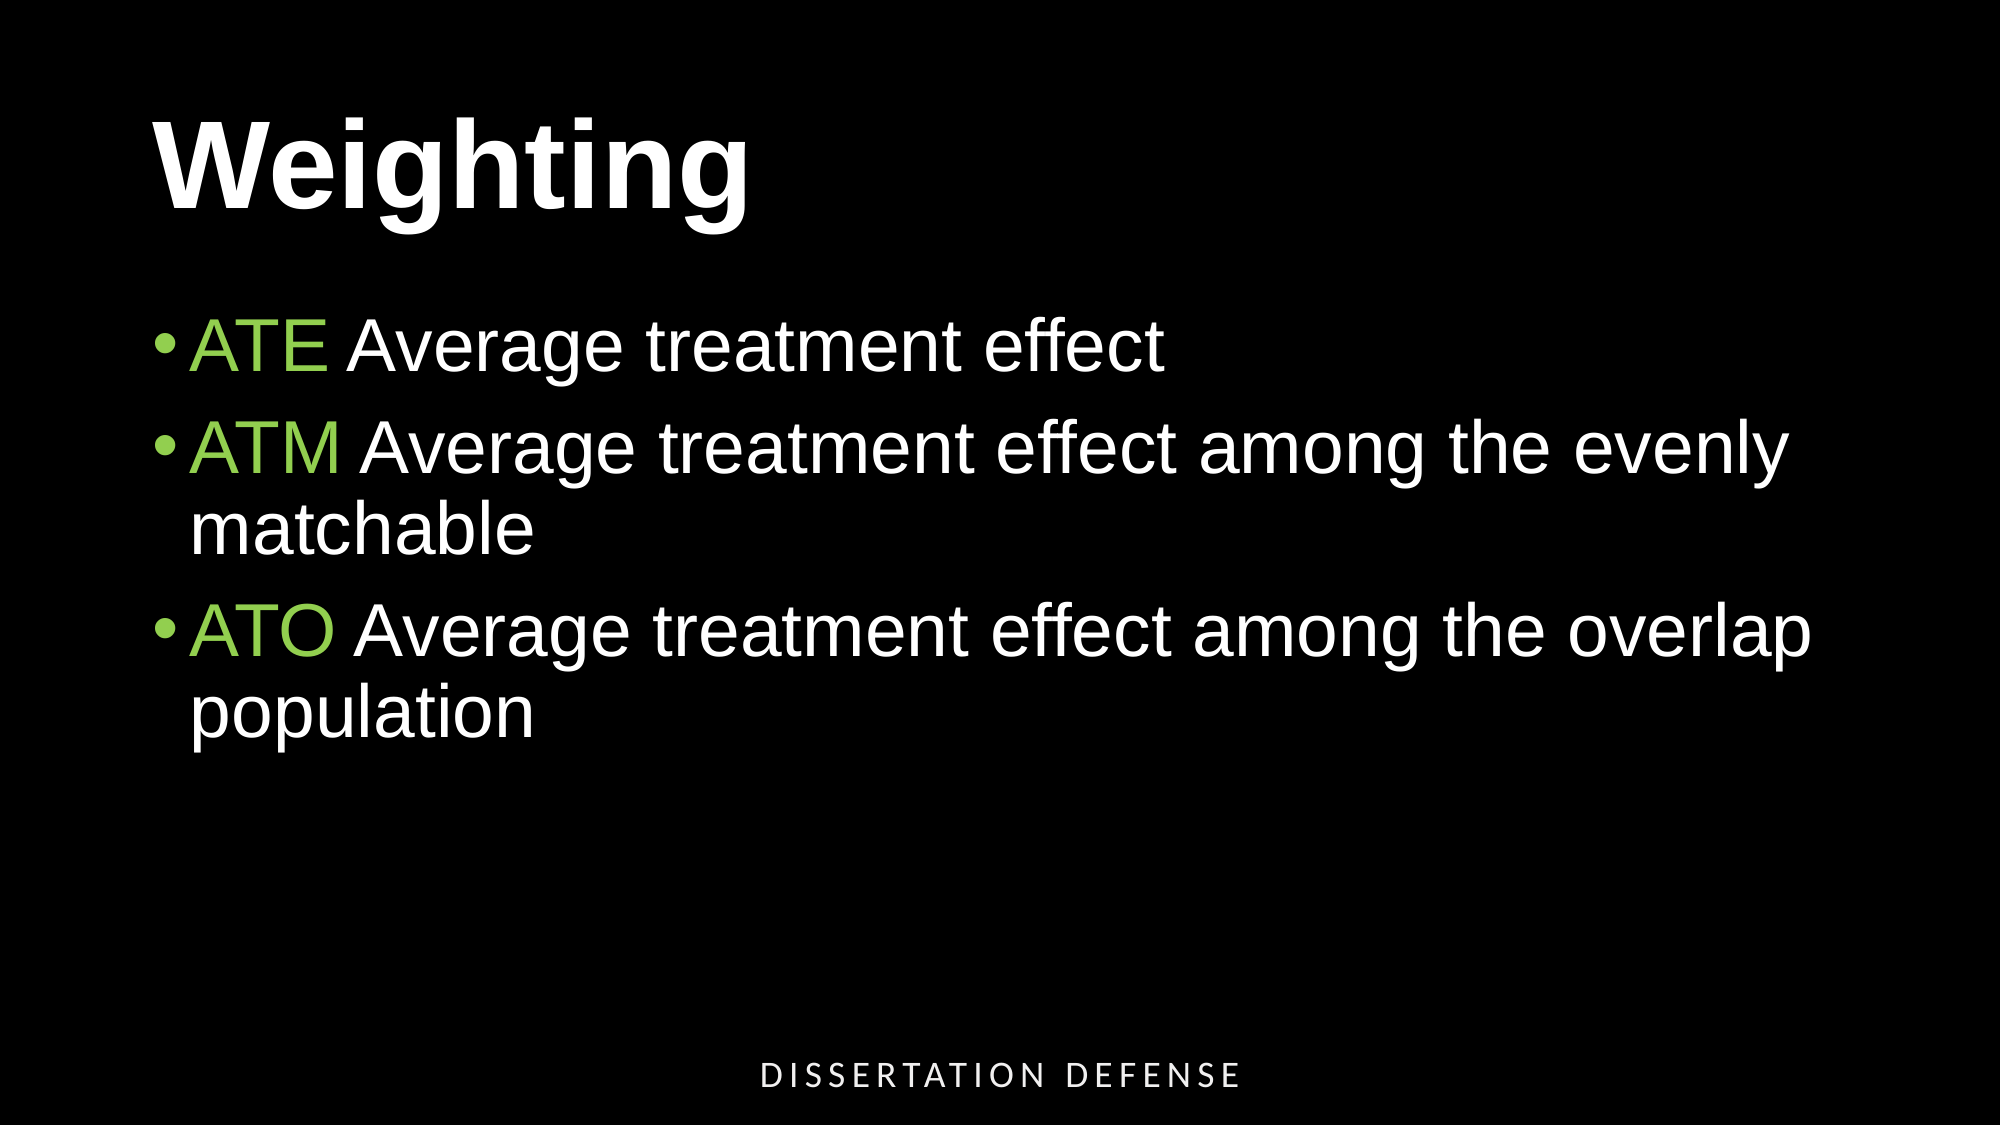

# Weighting
ATE Average treatment effect
ATM Average treatment effect among the evenly matchable
ATO Average treatment effect among the overlap population